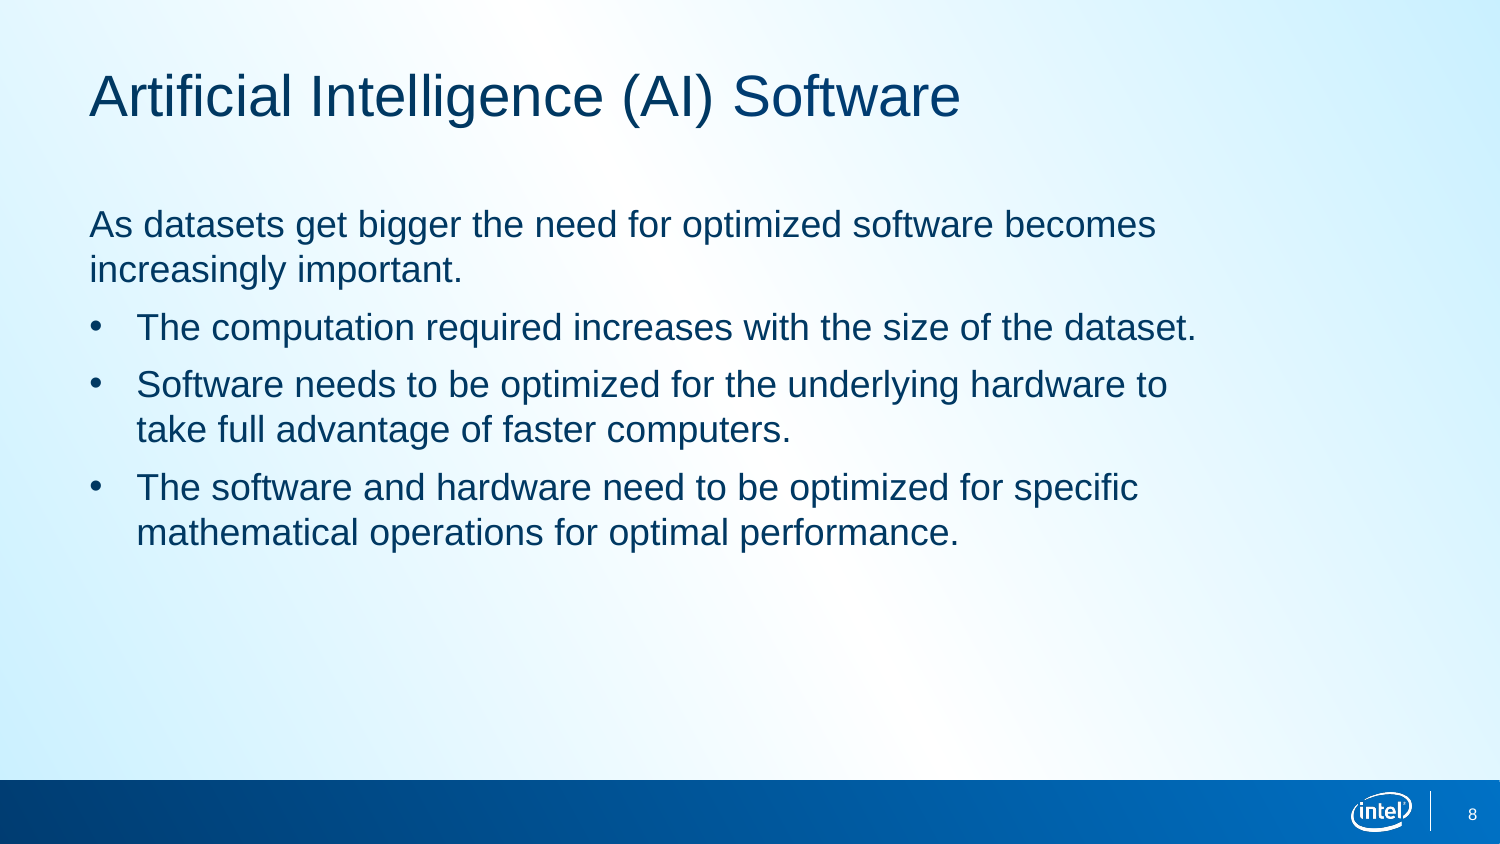

Artificial Intelligence (AI) Software
As datasets get bigger the need for optimized software becomes increasingly important.
The computation required increases with the size of the dataset.
Software needs to be optimized for the underlying hardware to take full advantage of faster computers.
The software and hardware need to be optimized for specific mathematical operations for optimal performance.
8